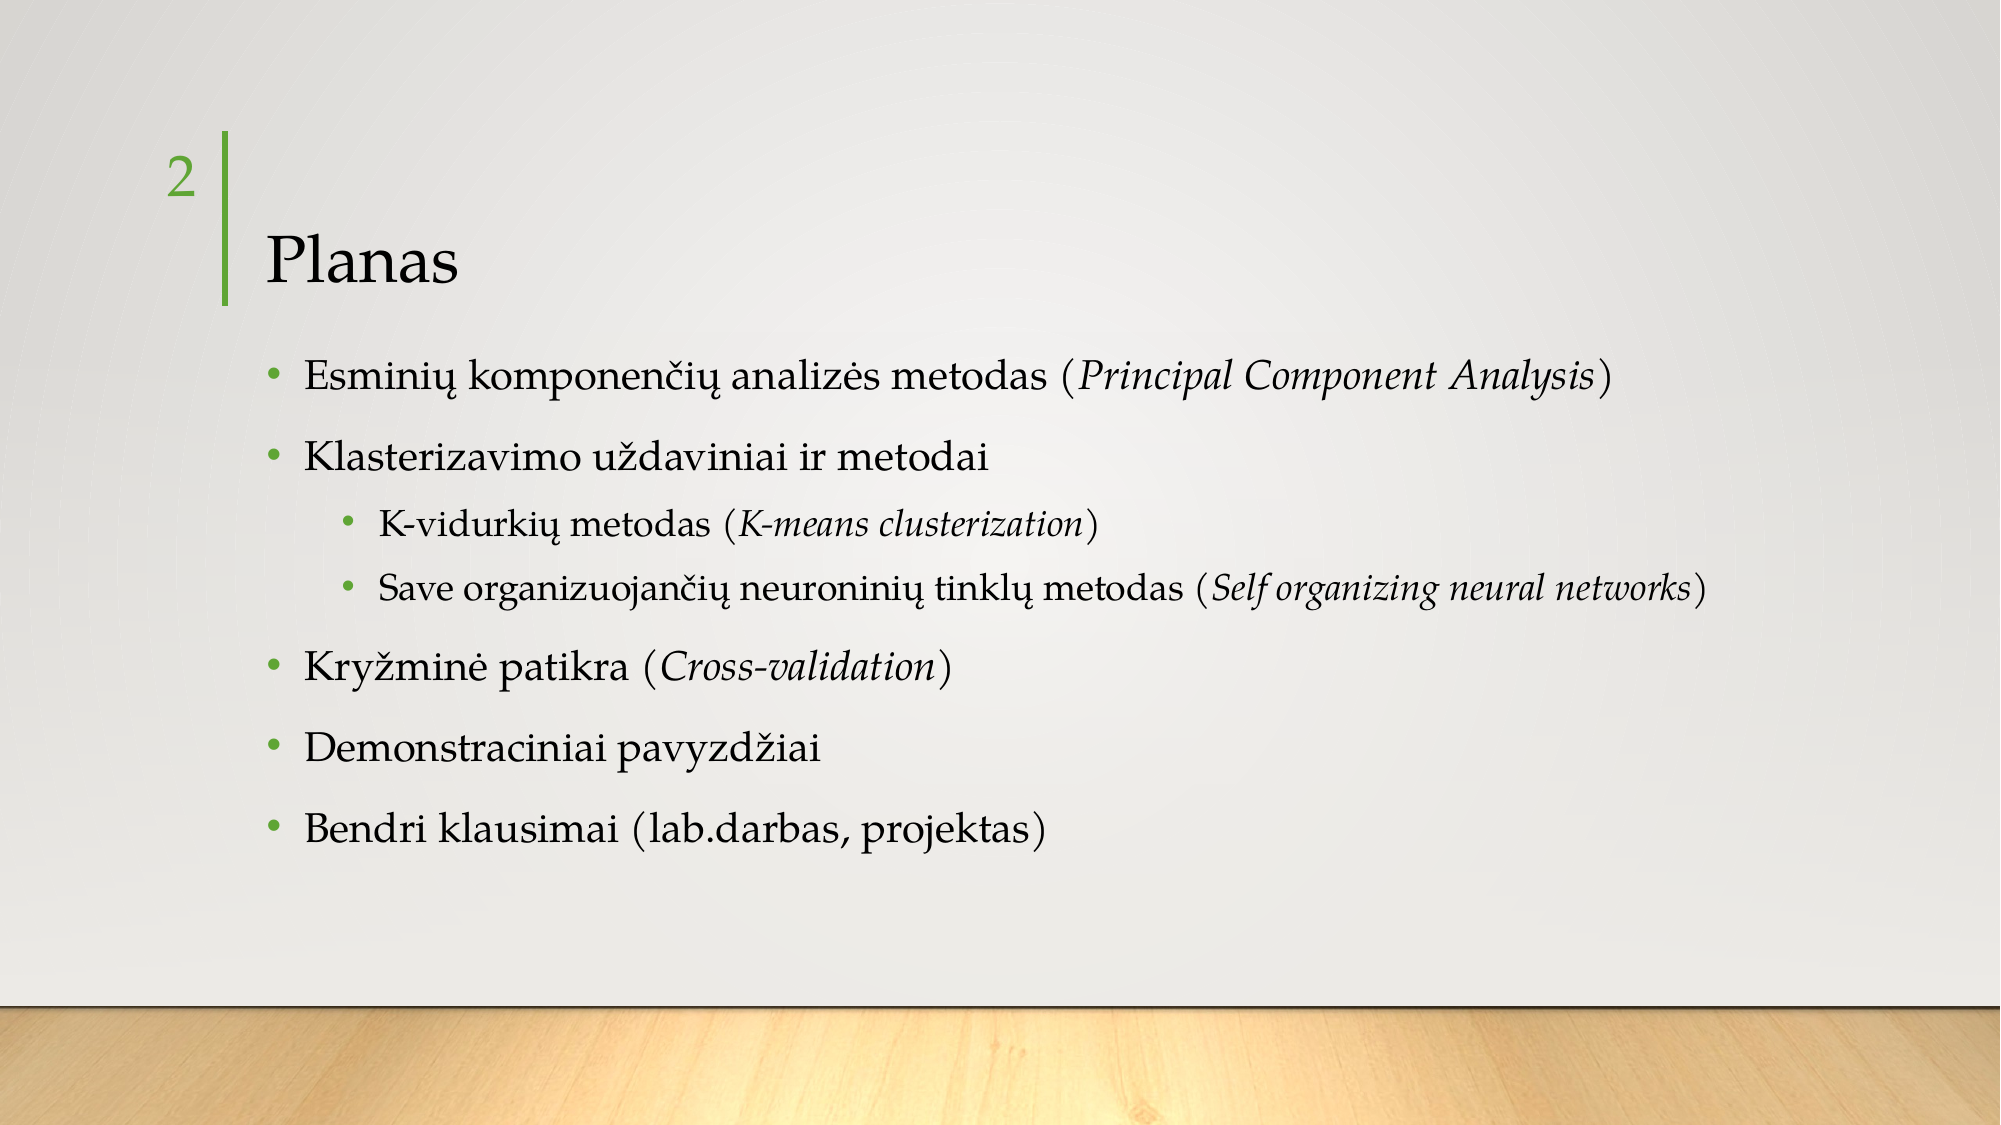

2
# Planas
Esminių komponenčių analizės metodas (Principal Component Analysis)
Klasterizavimo uždaviniai ir metodai
K-vidurkių metodas (K-means clusterization)
Save organizuojančių neuroninių tinklų metodas (Self organizing neural networks)
Kryžminė patikra (Cross-validation)
Demonstraciniai pavyzdžiai
Bendri klausimai (lab.darbas, projektas)